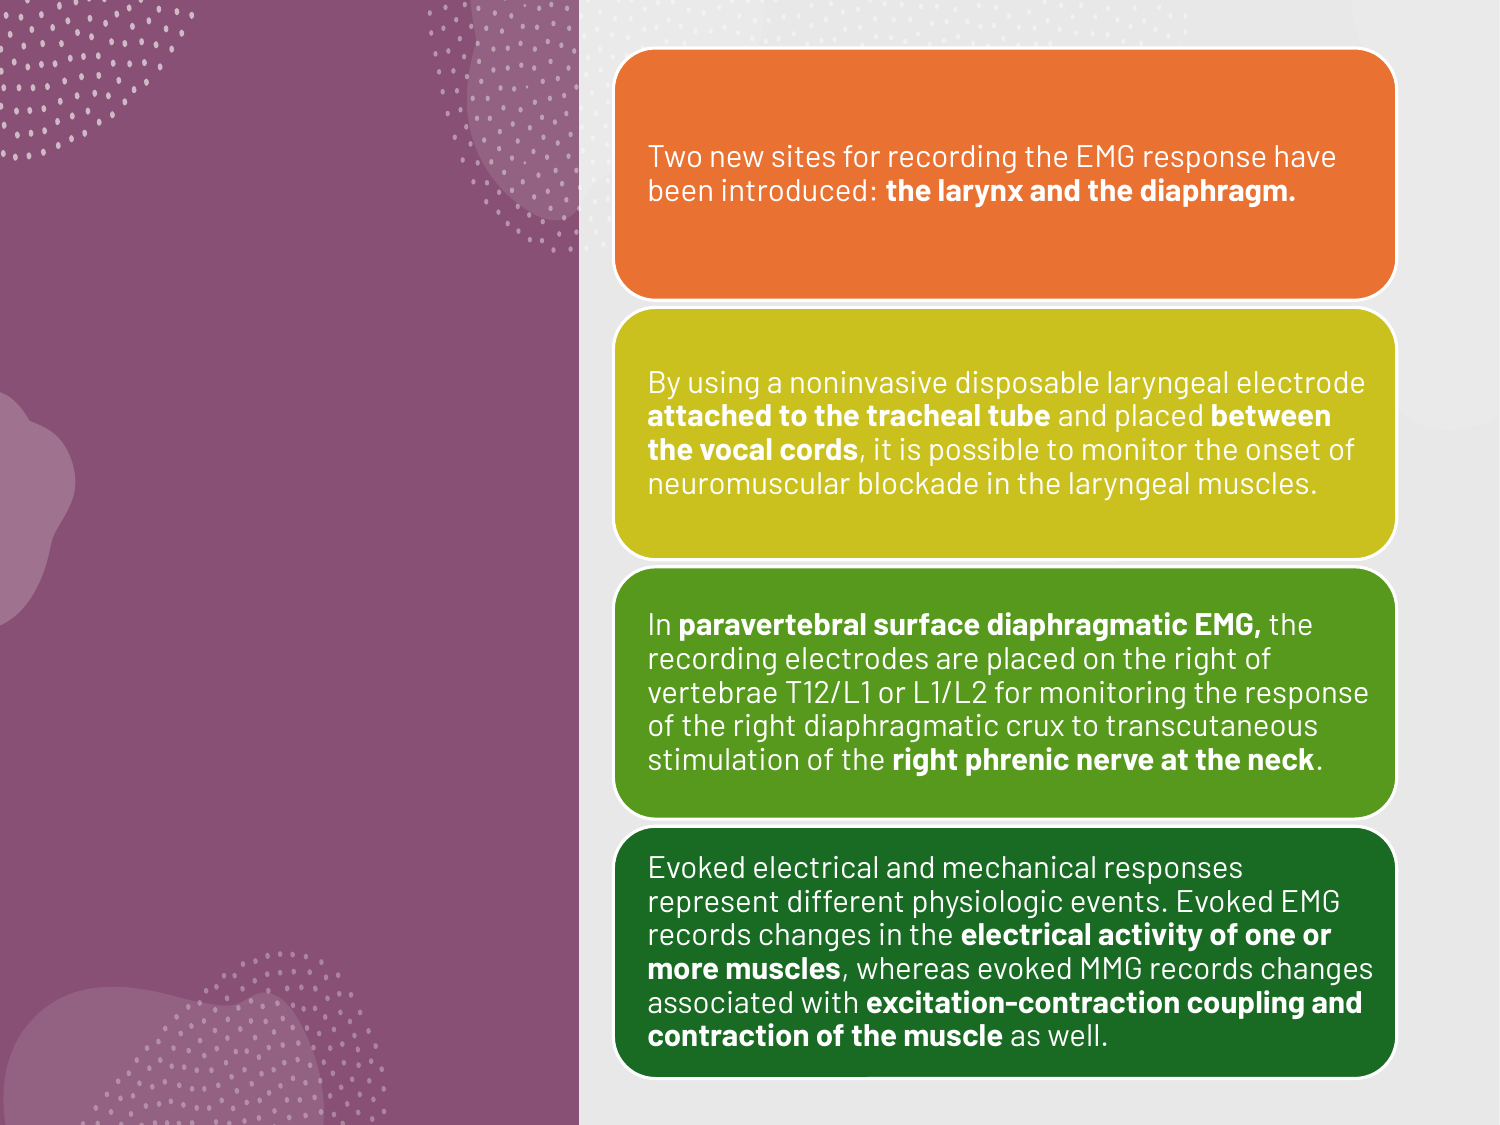

Two new sites for recording the EMG response have been introduced: the larynx and the diaphragm.
By using a noninvasive disposable laryngeal electrode attached to the tracheal tube and placed between the vocal cords, it is possible to monitor the onset of neuromuscular blockade in the laryngeal muscles.
In paravertebral surface diaphragmatic EMG, the recording electrodes are placed on the right of vertebrae T12/L1 or L1/L2 for monitoring the response of the right diaphragmatic crux to transcutaneous stimulation of the right phrenic nerve at the neck.
Evoked electrical and mechanical responses represent different physiologic events. Evoked EMG records changes in the electrical activity of one or more muscles, whereas evoked MMG records changes associated with excitation-contraction coupling and contraction of the muscle as well.